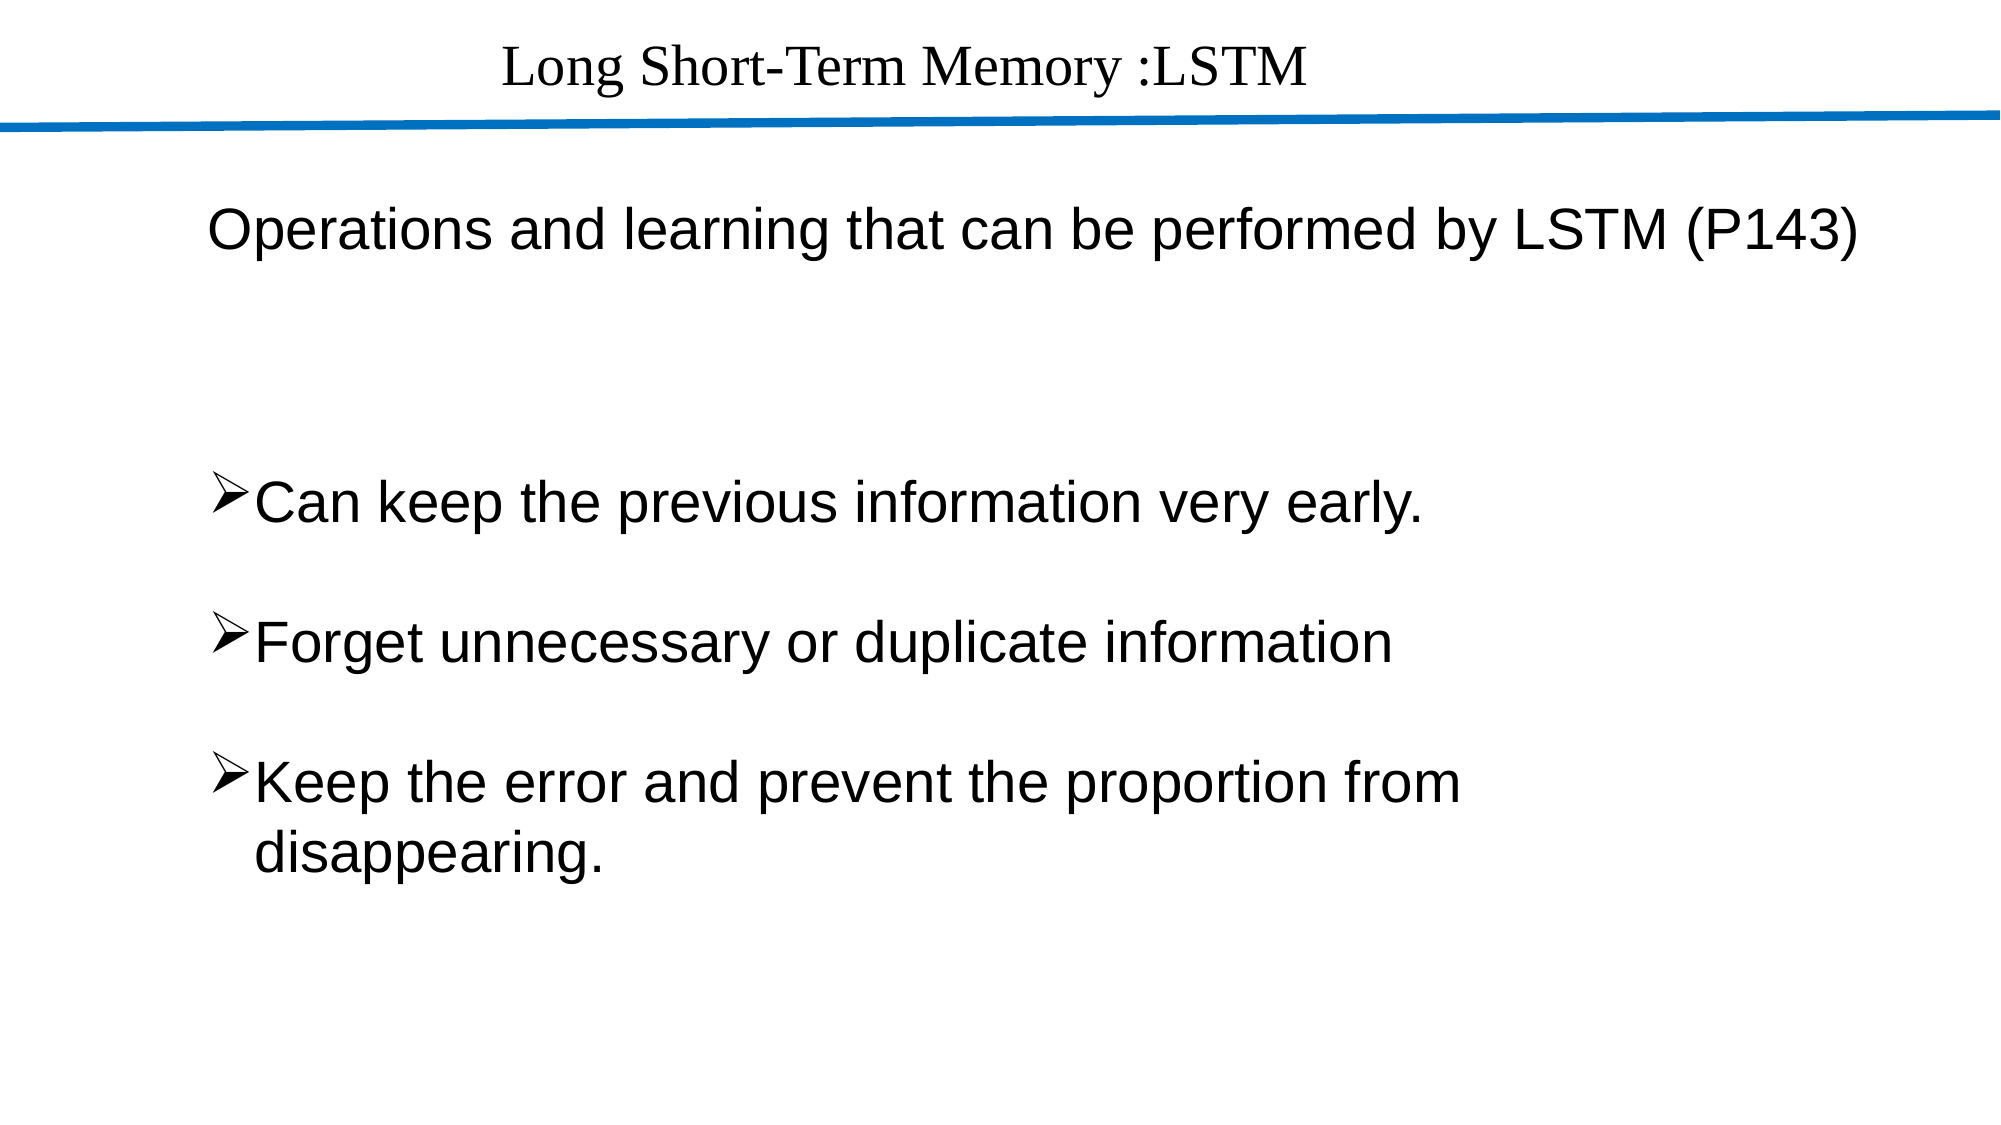

Long Short-Term Memory :LSTM
Operations and learning that can be performed by LSTM (P143)
Can keep the previous information very early.

Forget unnecessary or duplicate information

Keep the error and prevent the proportion from disappearing.